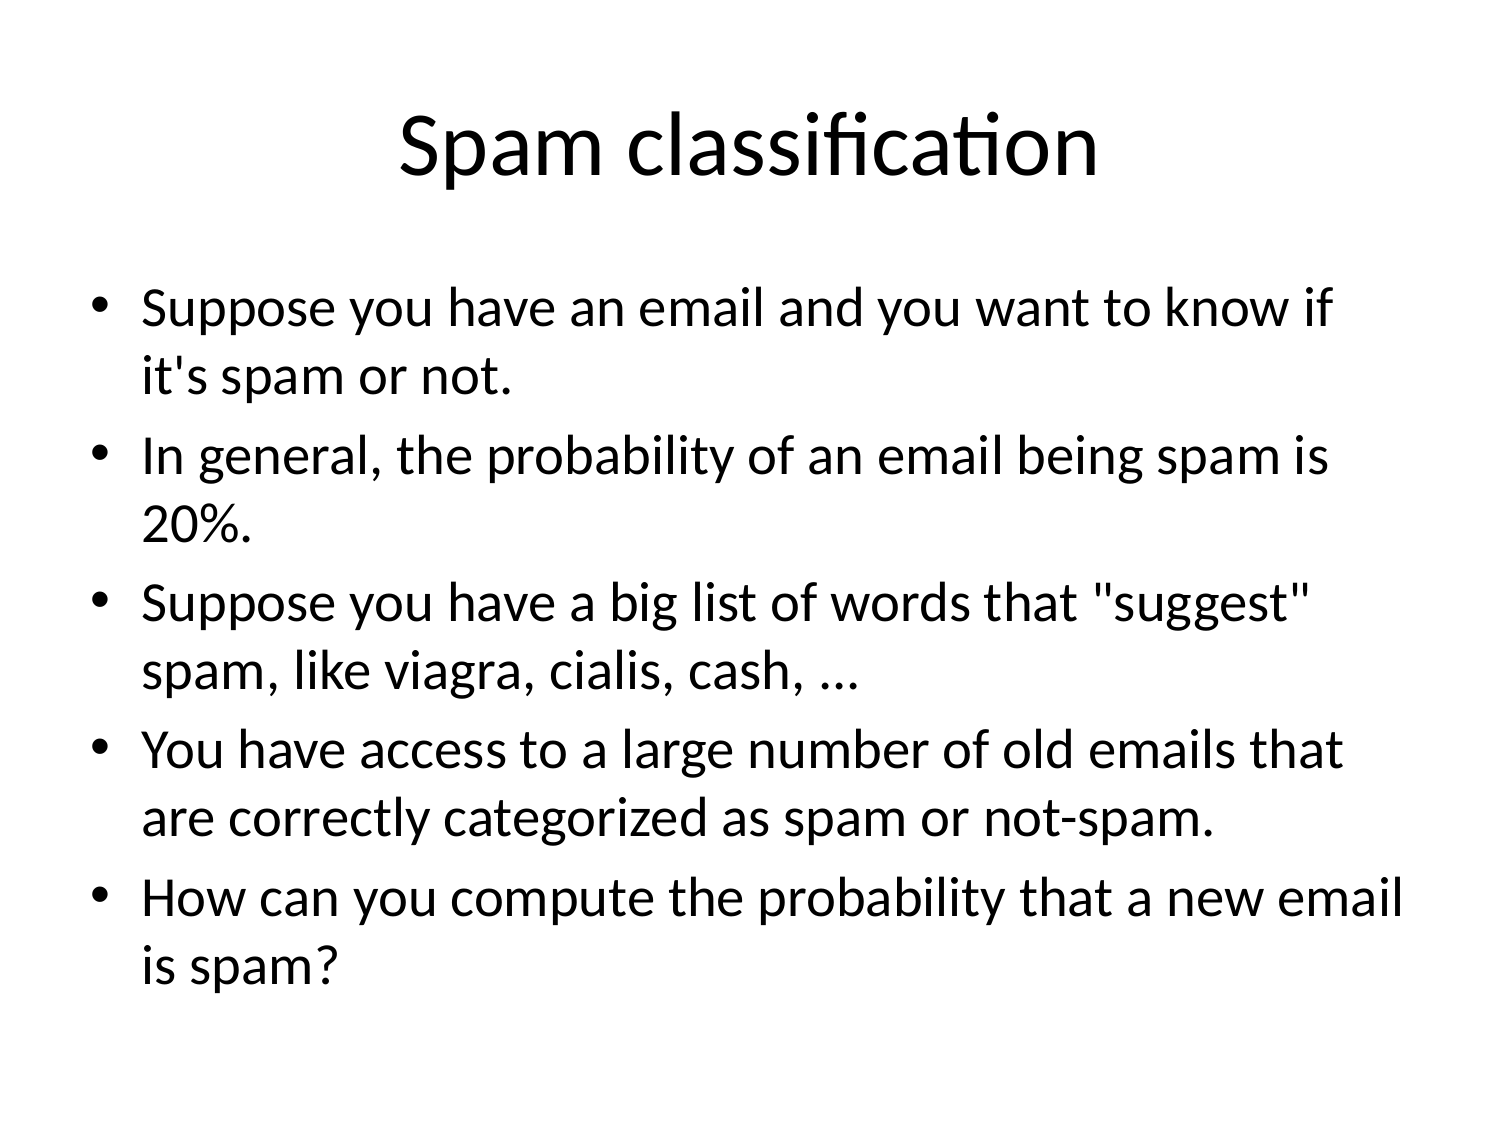

# Spam classification
Suppose you have an email and you want to know if it's spam or not.
In general, the probability of an email being spam is 20%.
Suppose you have a big list of words that "suggest" spam, like viagra, cialis, cash, ...
You have access to a large number of old emails that are correctly categorized as spam or not-spam.
How can you compute the probability that a new email is spam?